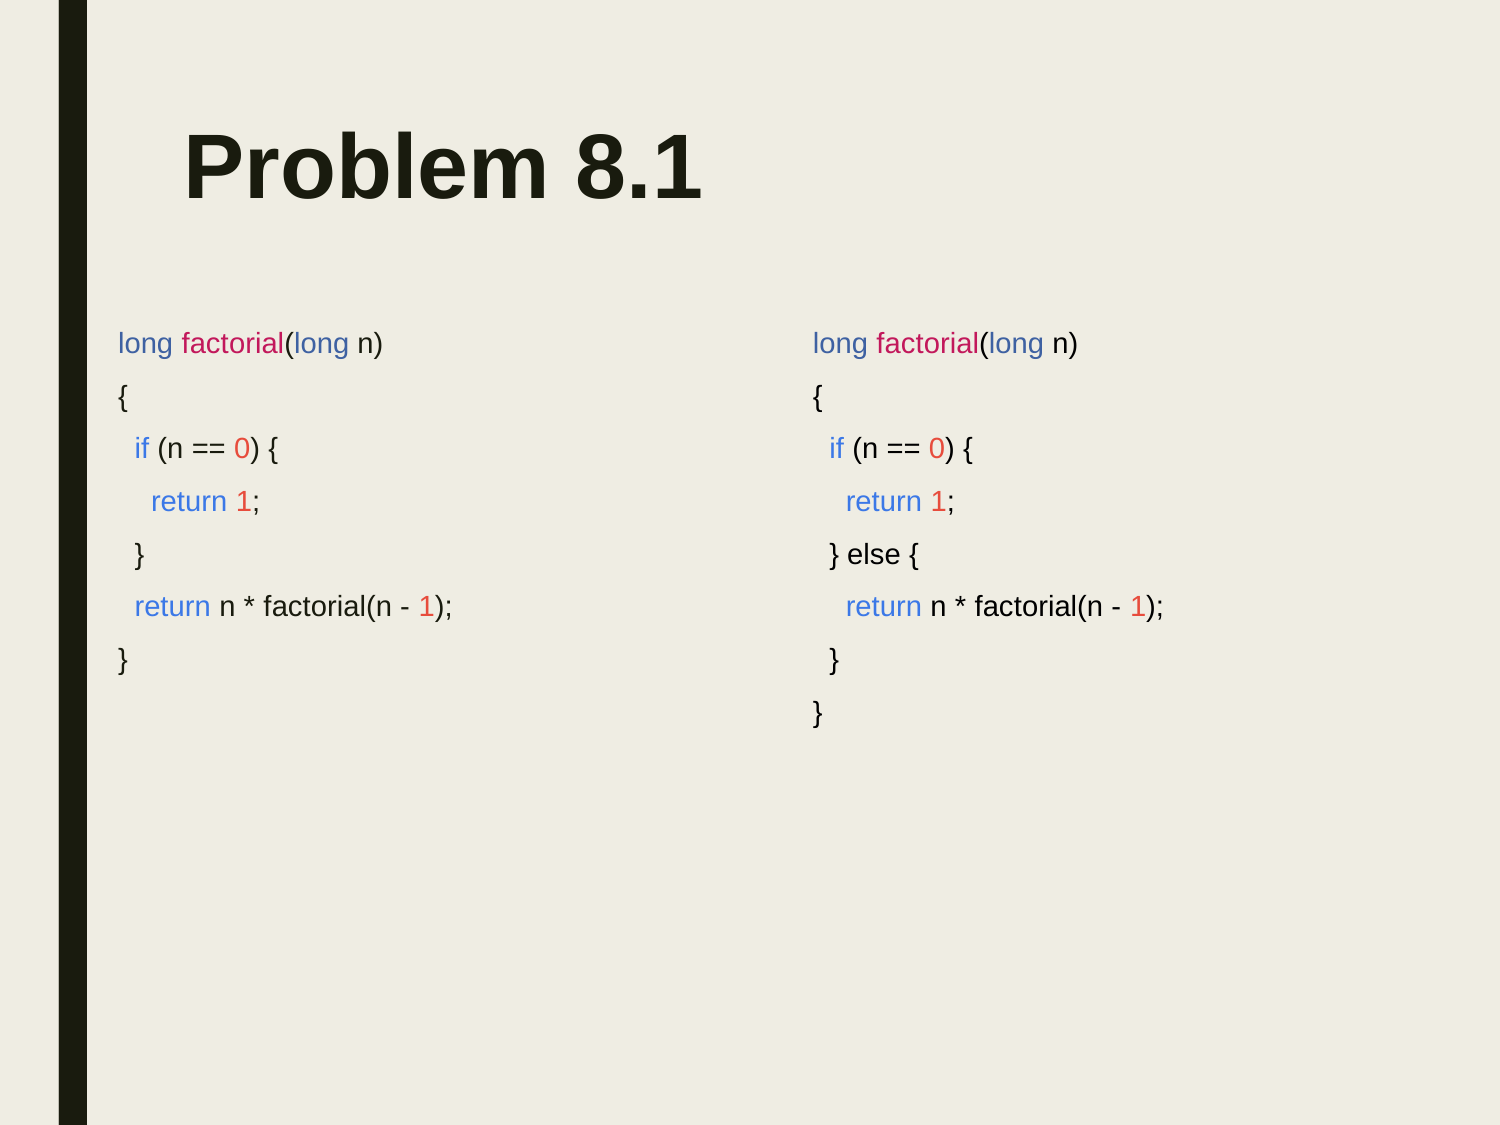

# Problem 8.1
long factorial(long n)
{
  if (n == 0) {
    return 1;
  }
  return n * factorial(n - 1);
}
long factorial(long n)
{
  if (n == 0) {
    return 1;
  } else {
    return n * factorial(n - 1);
  }
}